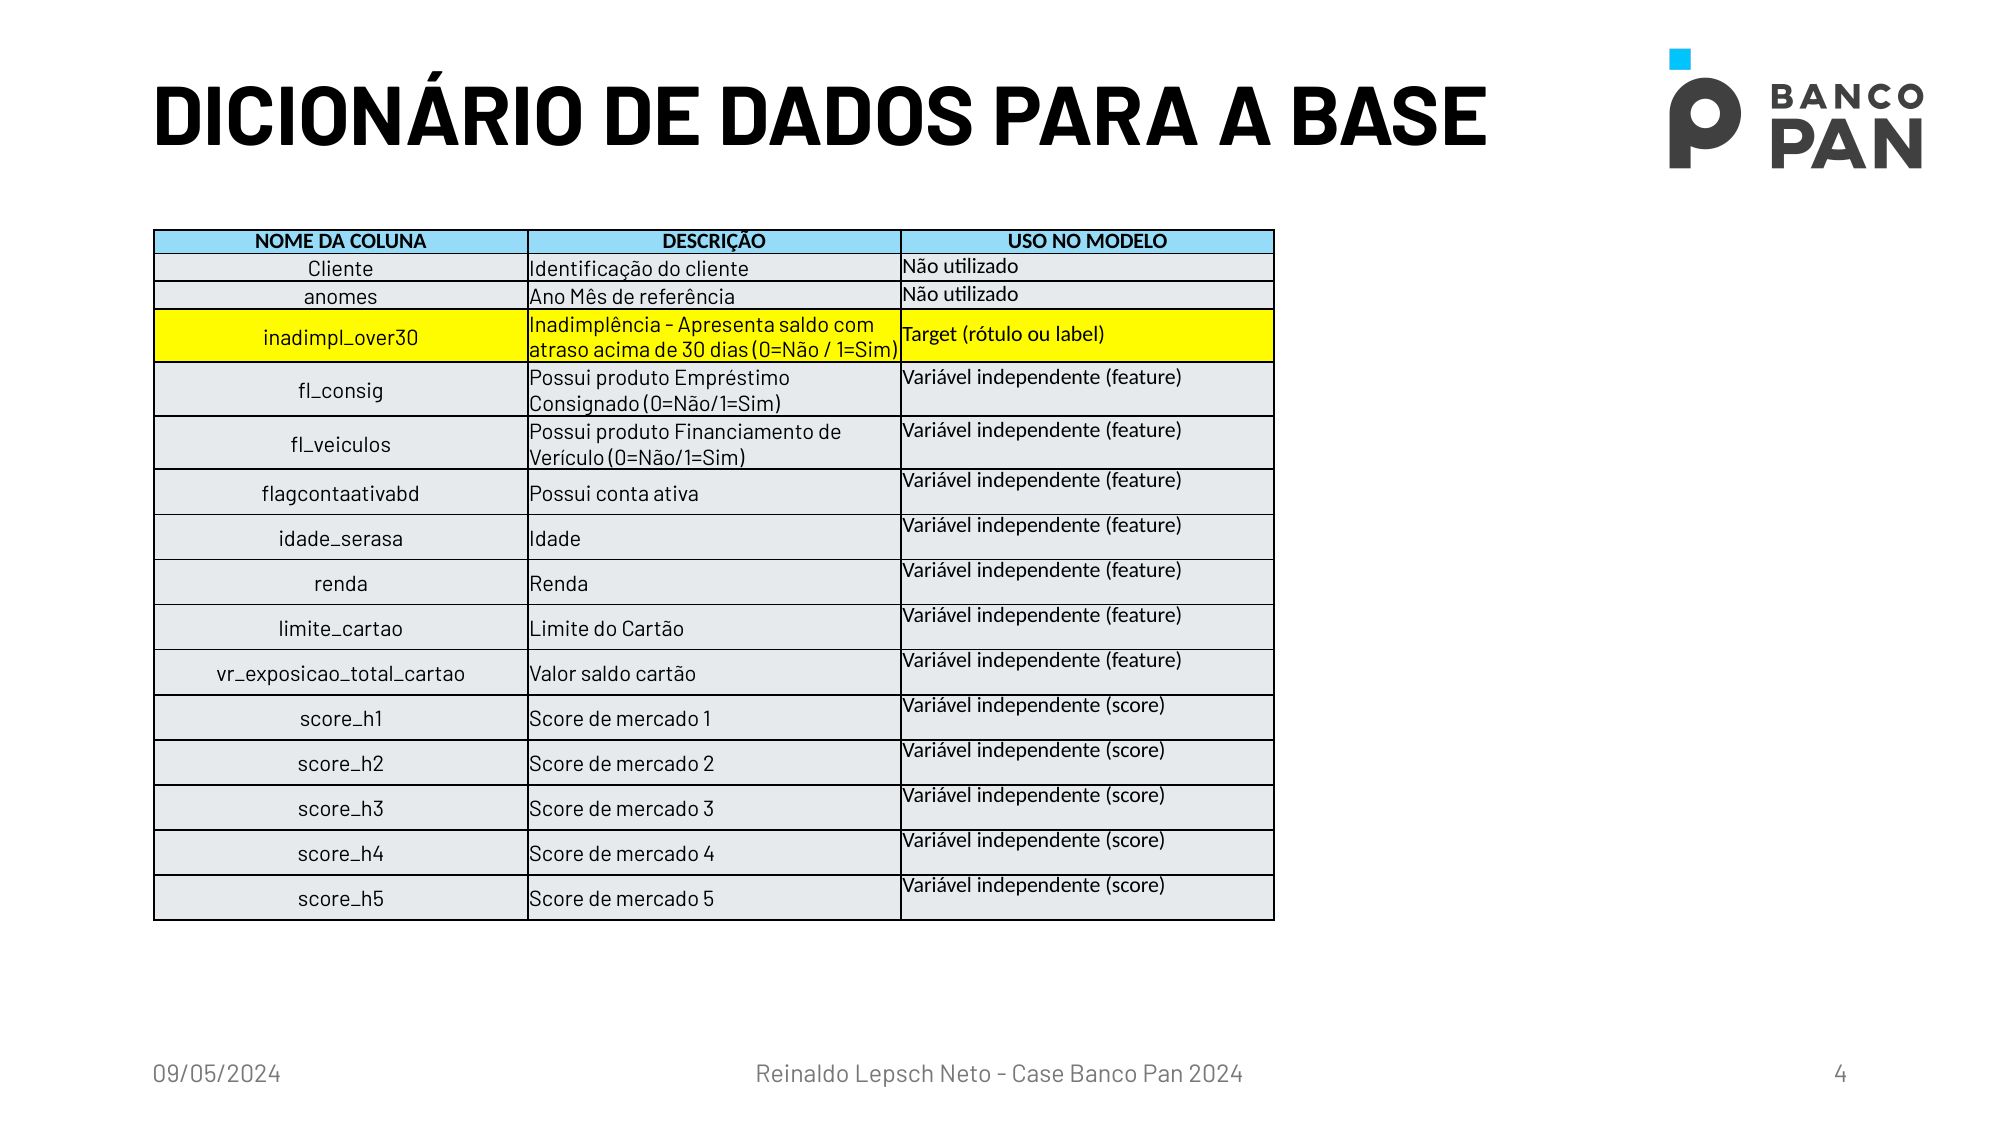

# DICIONÁRIO DE DADOS PARA A BASE
| NOME DA COLUNA | DESCRIÇÃO | USO NO MODELO |
| --- | --- | --- |
| Cliente | Identificação do cliente | Não utilizado |
| anomes | Ano Mês de referência | Não utilizado |
| inadimpl\_over30 | Inadimplência - Apresenta saldo com atraso acima de 30 dias (0=Não / 1=Sim) | Target (rótulo ou label) |
| fl\_consig | Possui produto Empréstimo Consignado (0=Não/1=Sim) | Variável independente (feature) |
| fl\_veiculos | Possui produto Financiamento de Verículo (0=Não/1=Sim) | Variável independente (feature) |
| flagcontaativabd | Possui conta ativa | Variável independente (feature) |
| idade\_serasa | Idade | Variável independente (feature) |
| renda | Renda | Variável independente (feature) |
| limite\_cartao | Limite do Cartão | Variável independente (feature) |
| vr\_exposicao\_total\_cartao | Valor saldo cartão | Variável independente (feature) |
| score\_h1 | Score de mercado 1 | Variável independente (score) |
| score\_h2 | Score de mercado 2 | Variável independente (score) |
| score\_h3 | Score de mercado 3 | Variável independente (score) |
| score\_h4 | Score de mercado 4 | Variável independente (score) |
| score\_h5 | Score de mercado 5 | Variável independente (score) |
09/05/2024
Reinaldo Lepsch Neto - Case Banco Pan 2024
4